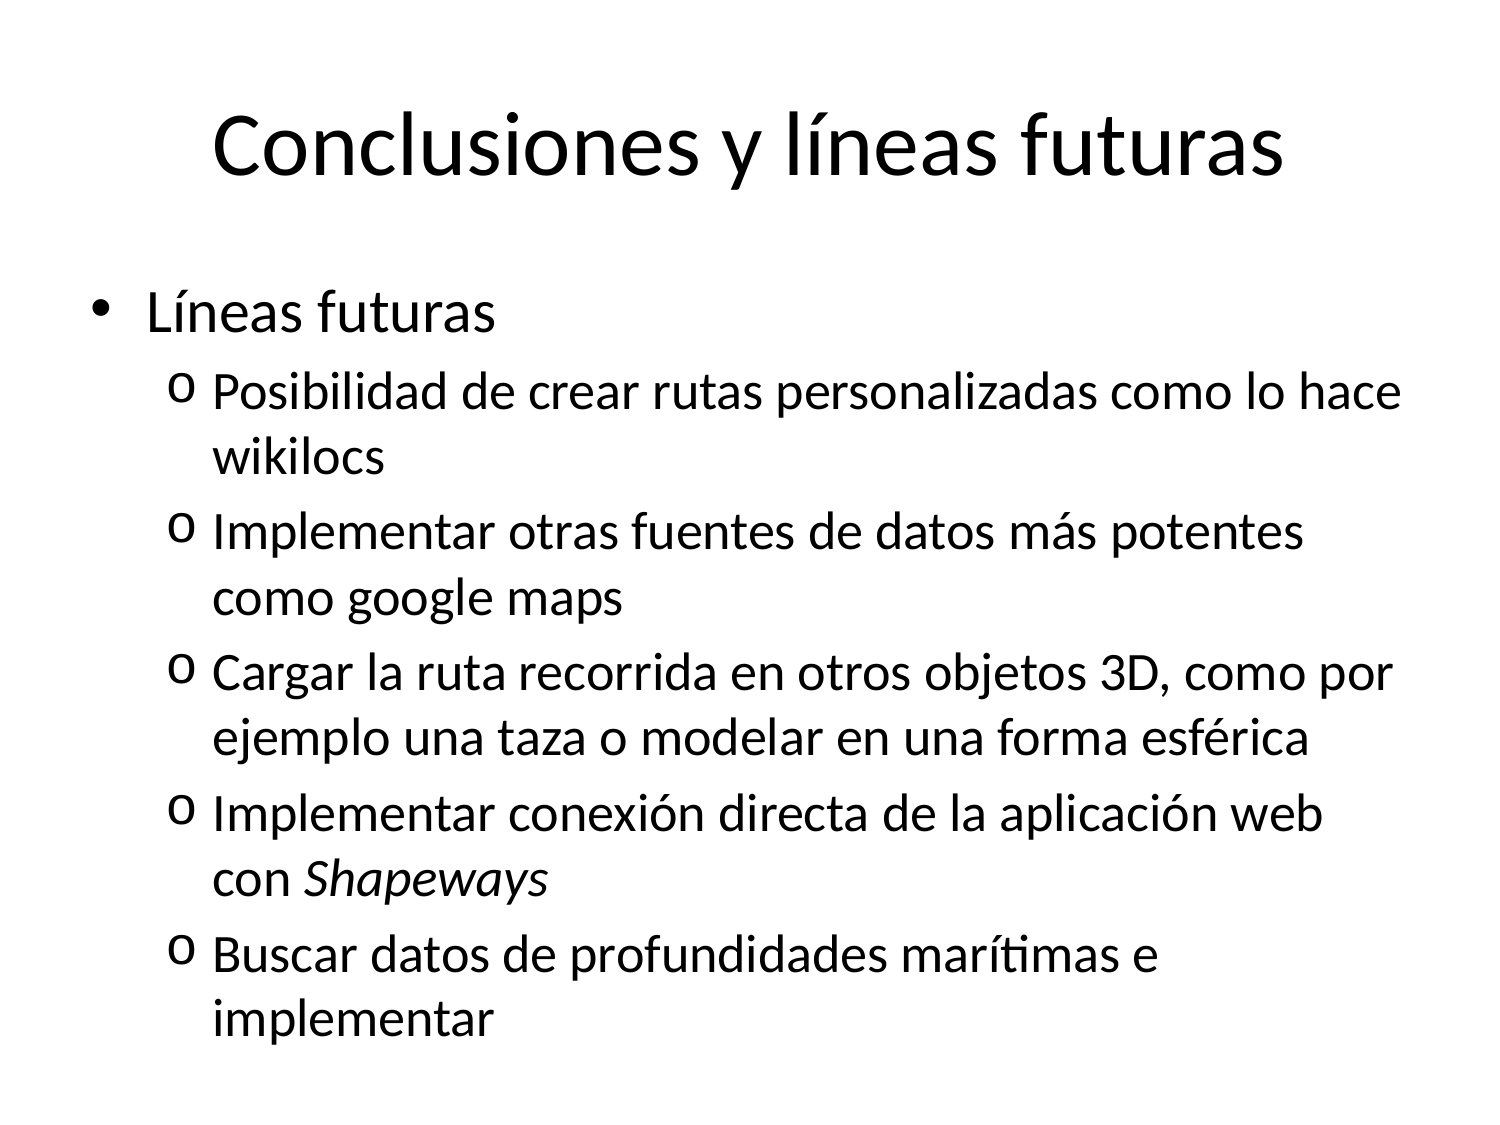

# Conclusiones y líneas futuras
Líneas futuras
Posibilidad de crear rutas personalizadas como lo hace wikilocs
Implementar otras fuentes de datos más potentes como google maps
Cargar la ruta recorrida en otros objetos 3D, como por ejemplo una taza o modelar en una forma esférica
Implementar conexión directa de la aplicación web con Shapeways
Buscar datos de profundidades marítimas e implementar